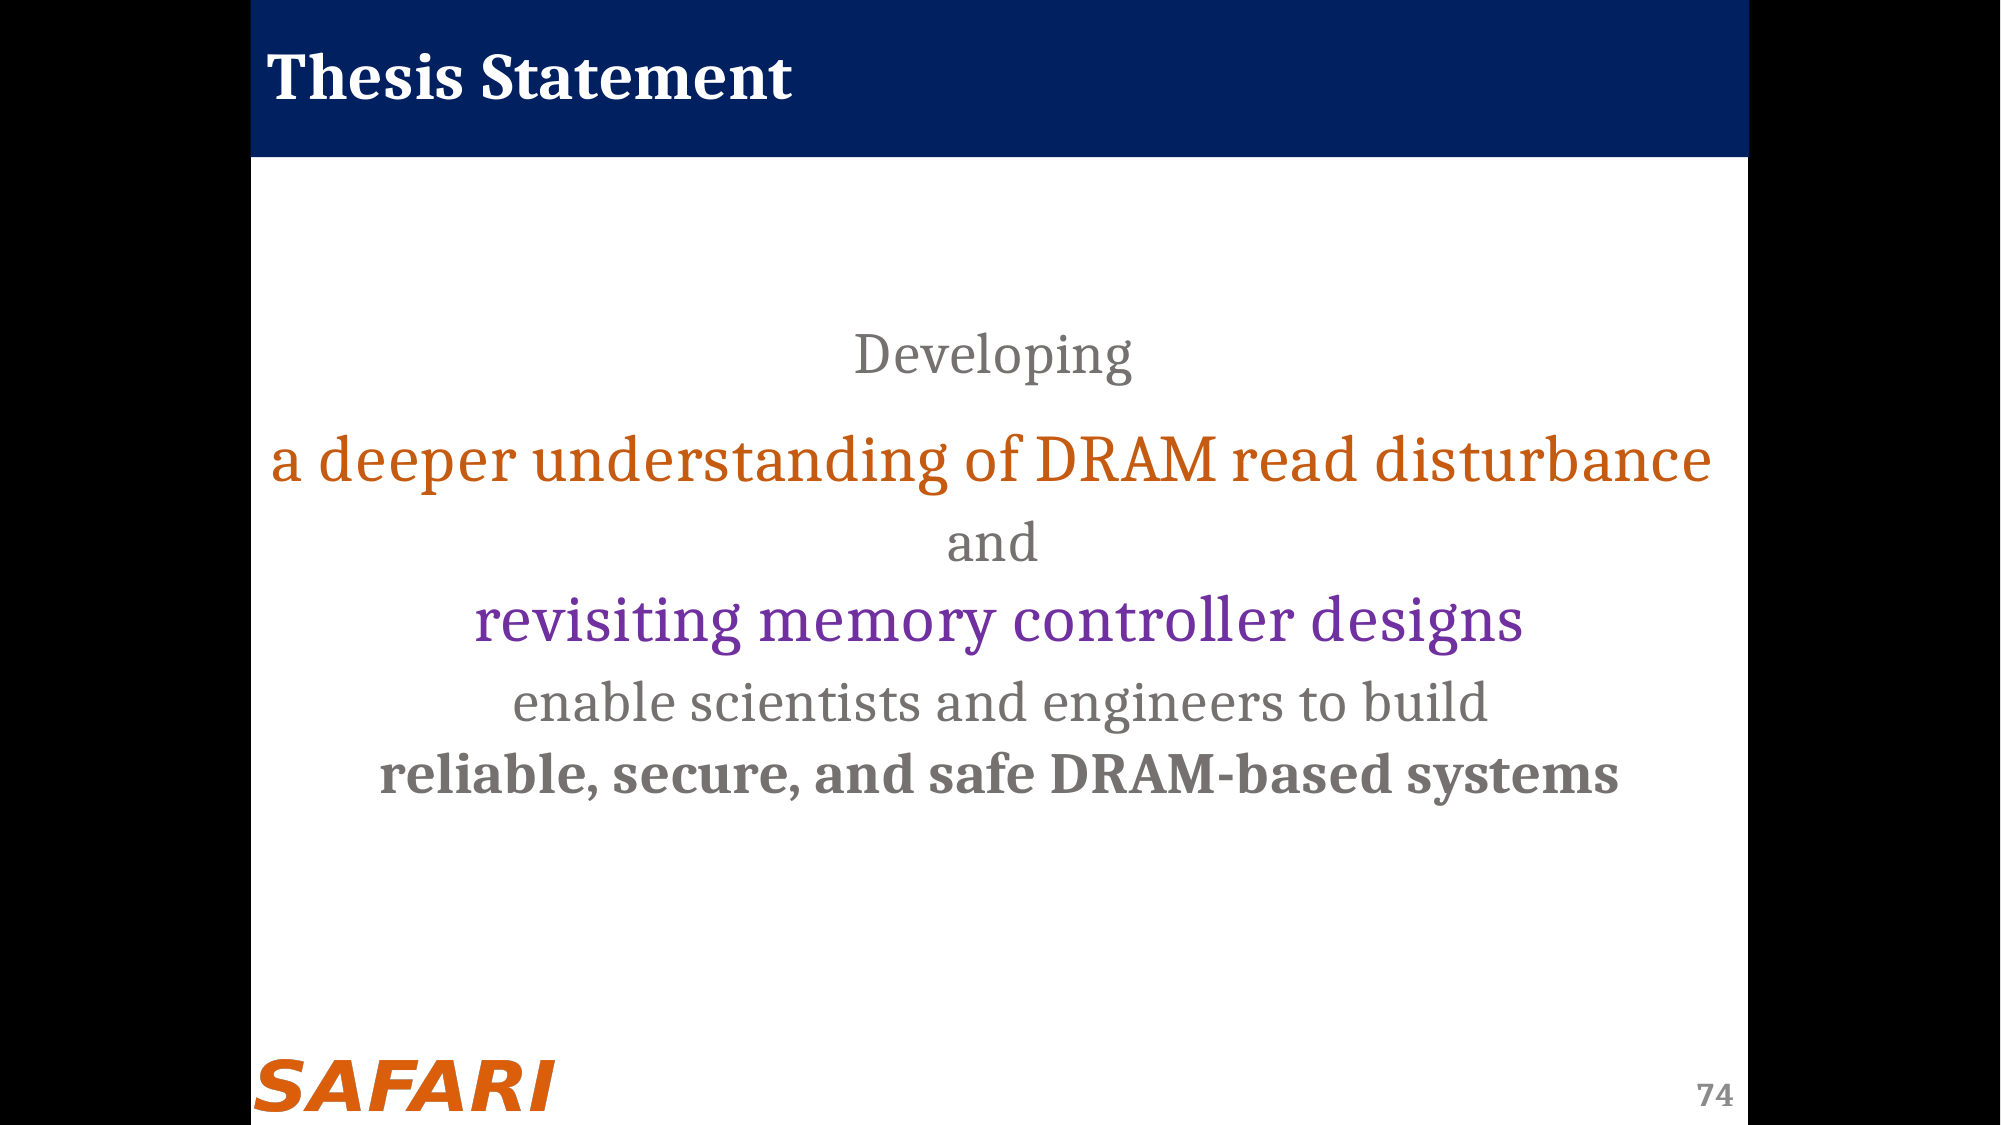

# Thesis Statement
Developing
a deeper understanding of DRAM read disturbance
and
revisiting memory controller designs
 enable scientists and engineers to build
reliable, secure, and safe DRAM-based systems
74